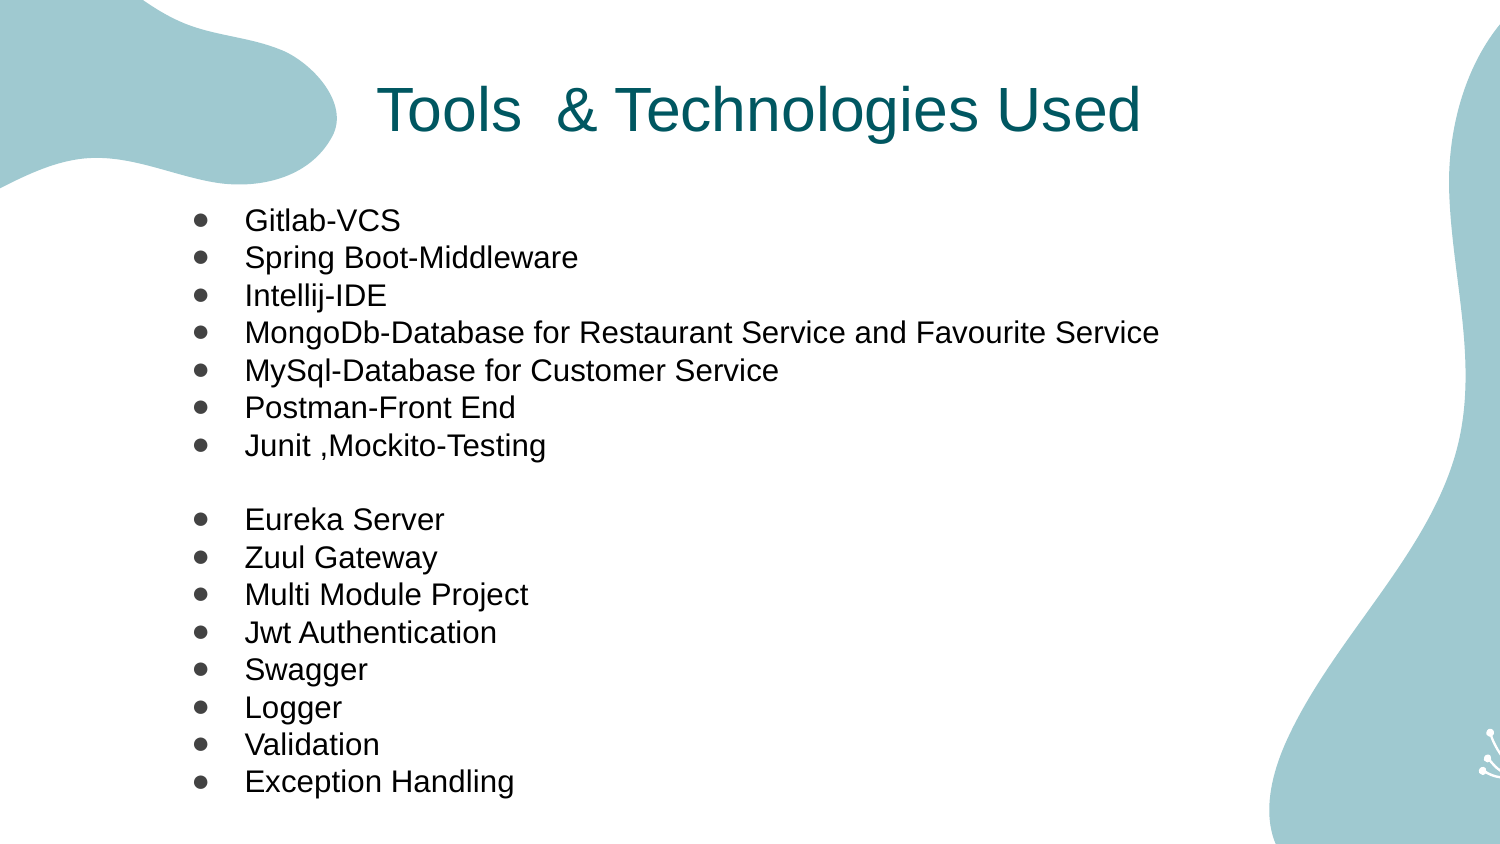

# Tools  & Technologies Used

Gitlab-VCS
Spring Boot-Middleware
Intellij-IDE
MongoDb-Database for Restaurant Service and Favourite Service
MySql-Database for Customer Service
Postman-Front End
Junit ,Mockito-Testing

Eureka Server
Zuul Gateway
Multi Module Project
Jwt Authentication
Swagger
Logger
Validation
Exception Handling